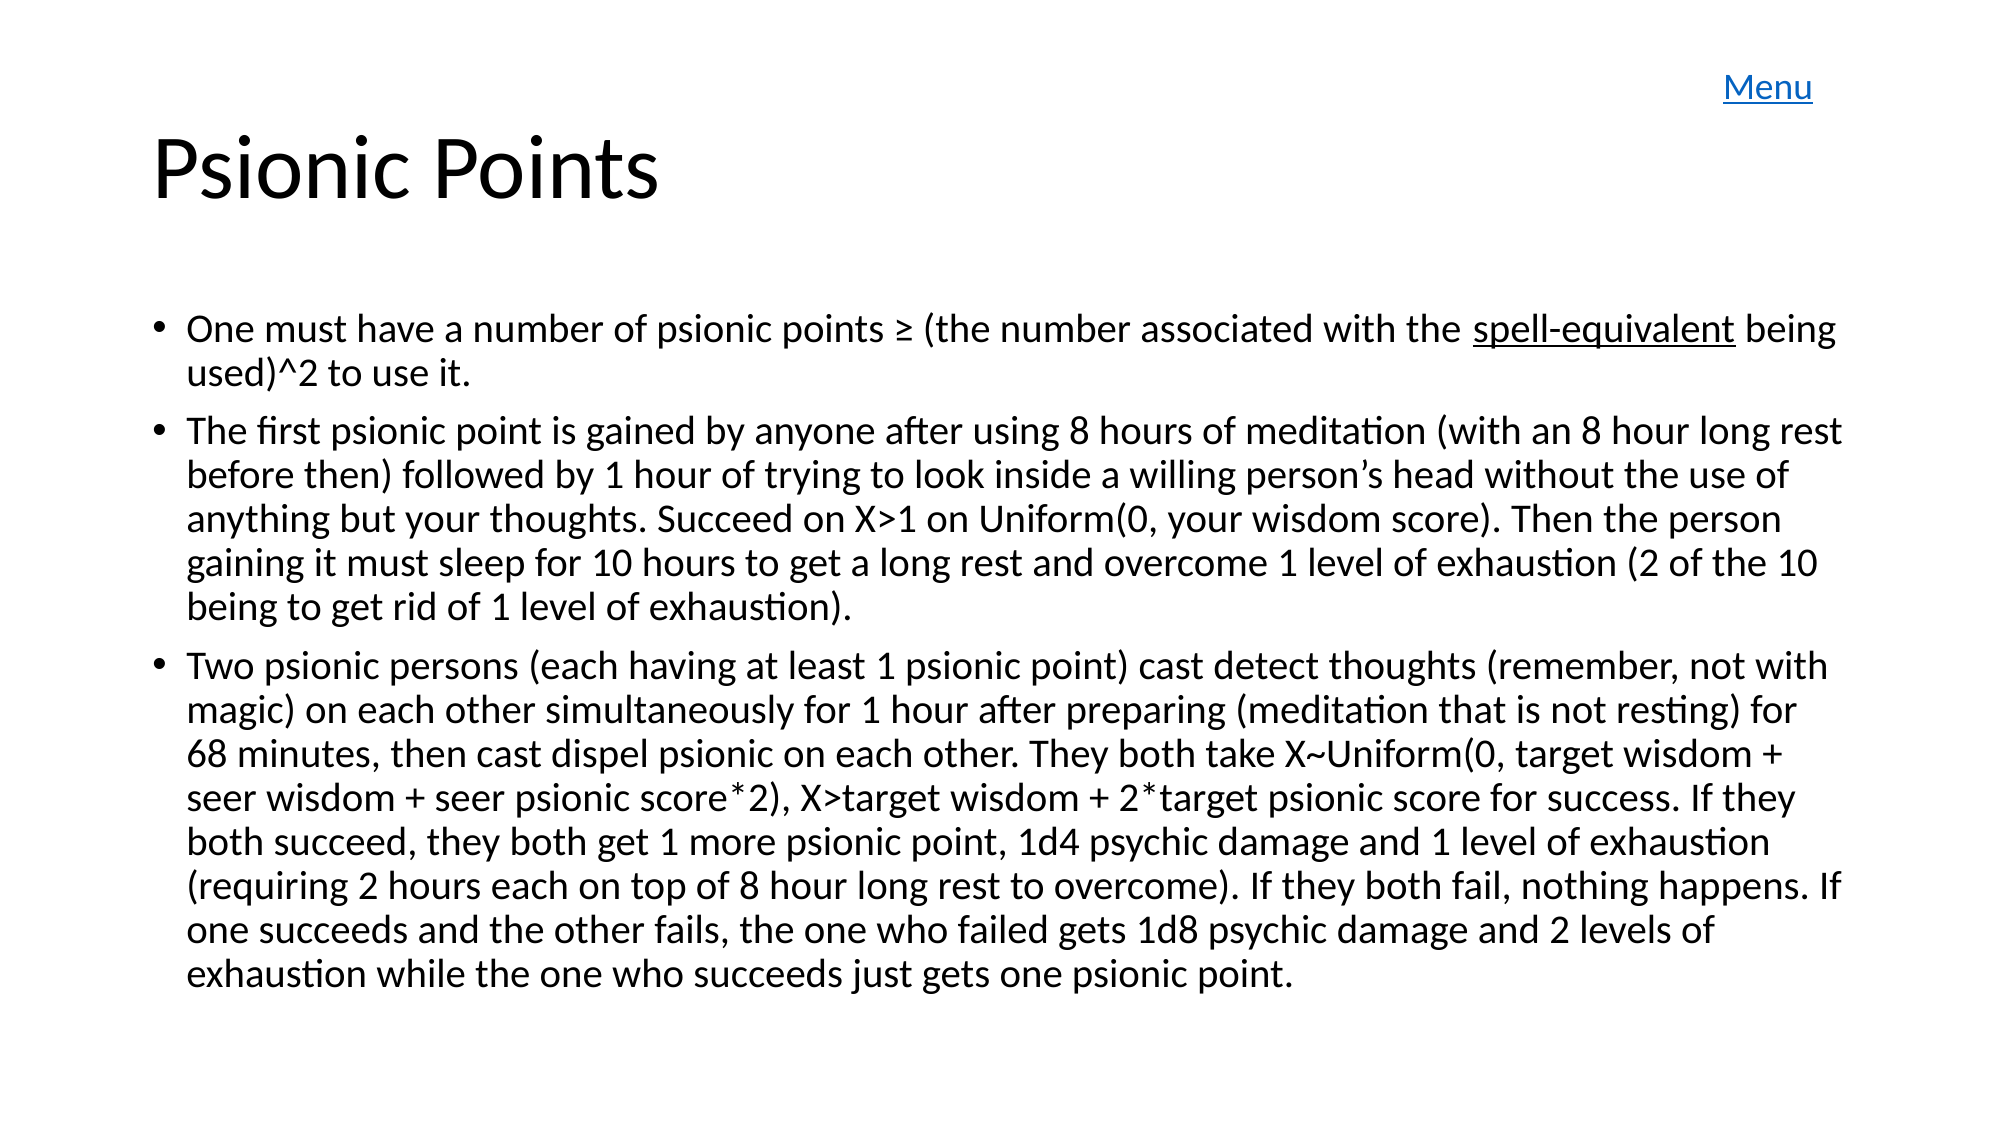

Menu
# Psionic Points
One must have a number of psionic points ≥ (the number associated with the spell-equivalent being used)^2 to use it.
The first psionic point is gained by anyone after using 8 hours of meditation (with an 8 hour long rest before then) followed by 1 hour of trying to look inside a willing person’s head without the use of anything but your thoughts. Succeed on X>1 on Uniform(0, your wisdom score). Then the person gaining it must sleep for 10 hours to get a long rest and overcome 1 level of exhaustion (2 of the 10 being to get rid of 1 level of exhaustion).
Two psionic persons (each having at least 1 psionic point) cast detect thoughts (remember, not with magic) on each other simultaneously for 1 hour after preparing (meditation that is not resting) for 68 minutes, then cast dispel psionic on each other. They both take X~Uniform(0, target wisdom + seer wisdom + seer psionic score*2), X>target wisdom + 2*target psionic score for success. If they both succeed, they both get 1 more psionic point, 1d4 psychic damage and 1 level of exhaustion (requiring 2 hours each on top of 8 hour long rest to overcome). If they both fail, nothing happens. If one succeeds and the other fails, the one who failed gets 1d8 psychic damage and 2 levels of exhaustion while the one who succeeds just gets one psionic point.